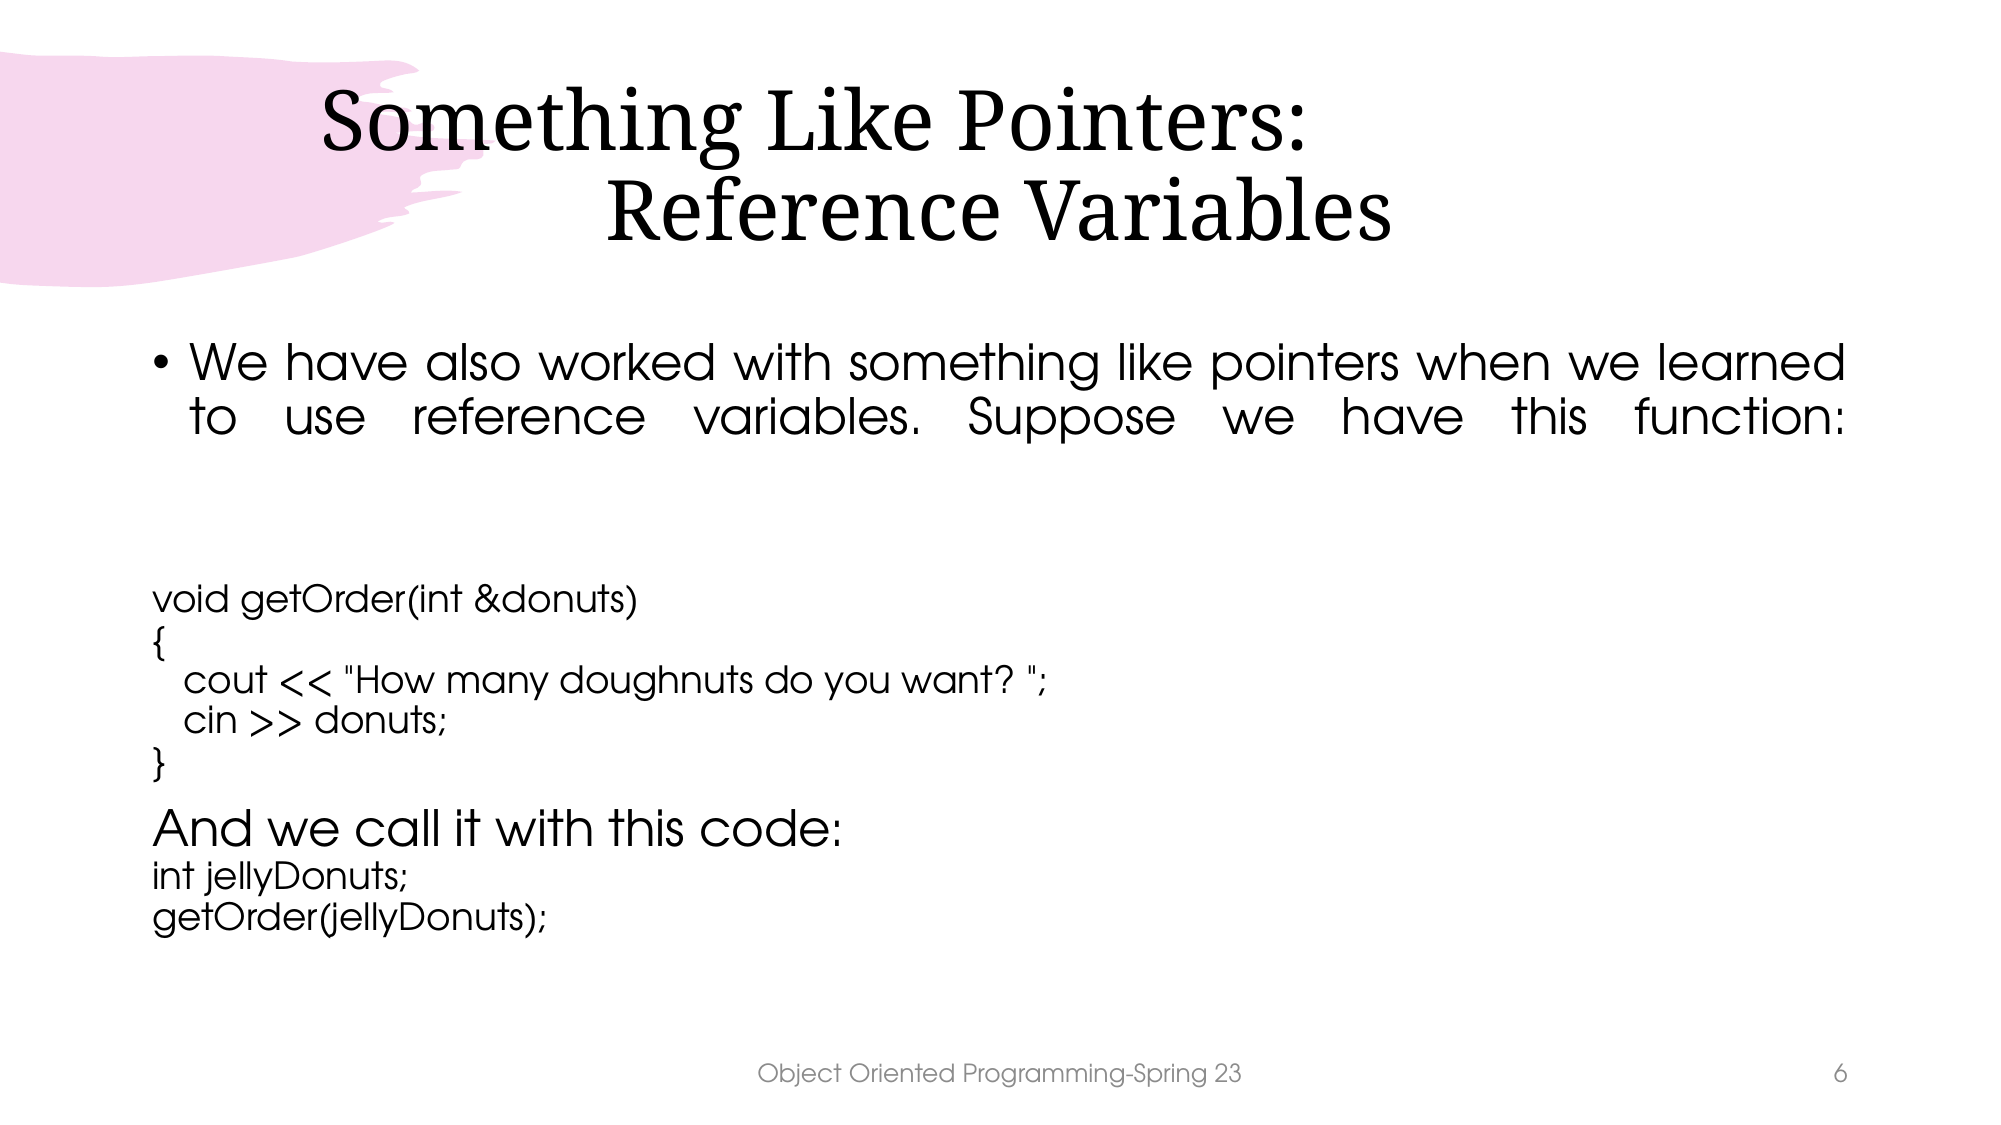

# Something Like Pointers:                  Reference Variables
We have also worked with something like pointers when we learned to use reference variables. Suppose we have this function:
void getOrder(int &donuts)
{
   cout << "How many doughnuts do you want? ";
   cin >> donuts;
}
And we call it with this code:
int jellyDonuts;
getOrder(jellyDonuts);

Object Oriented Programming-Spring 23
6